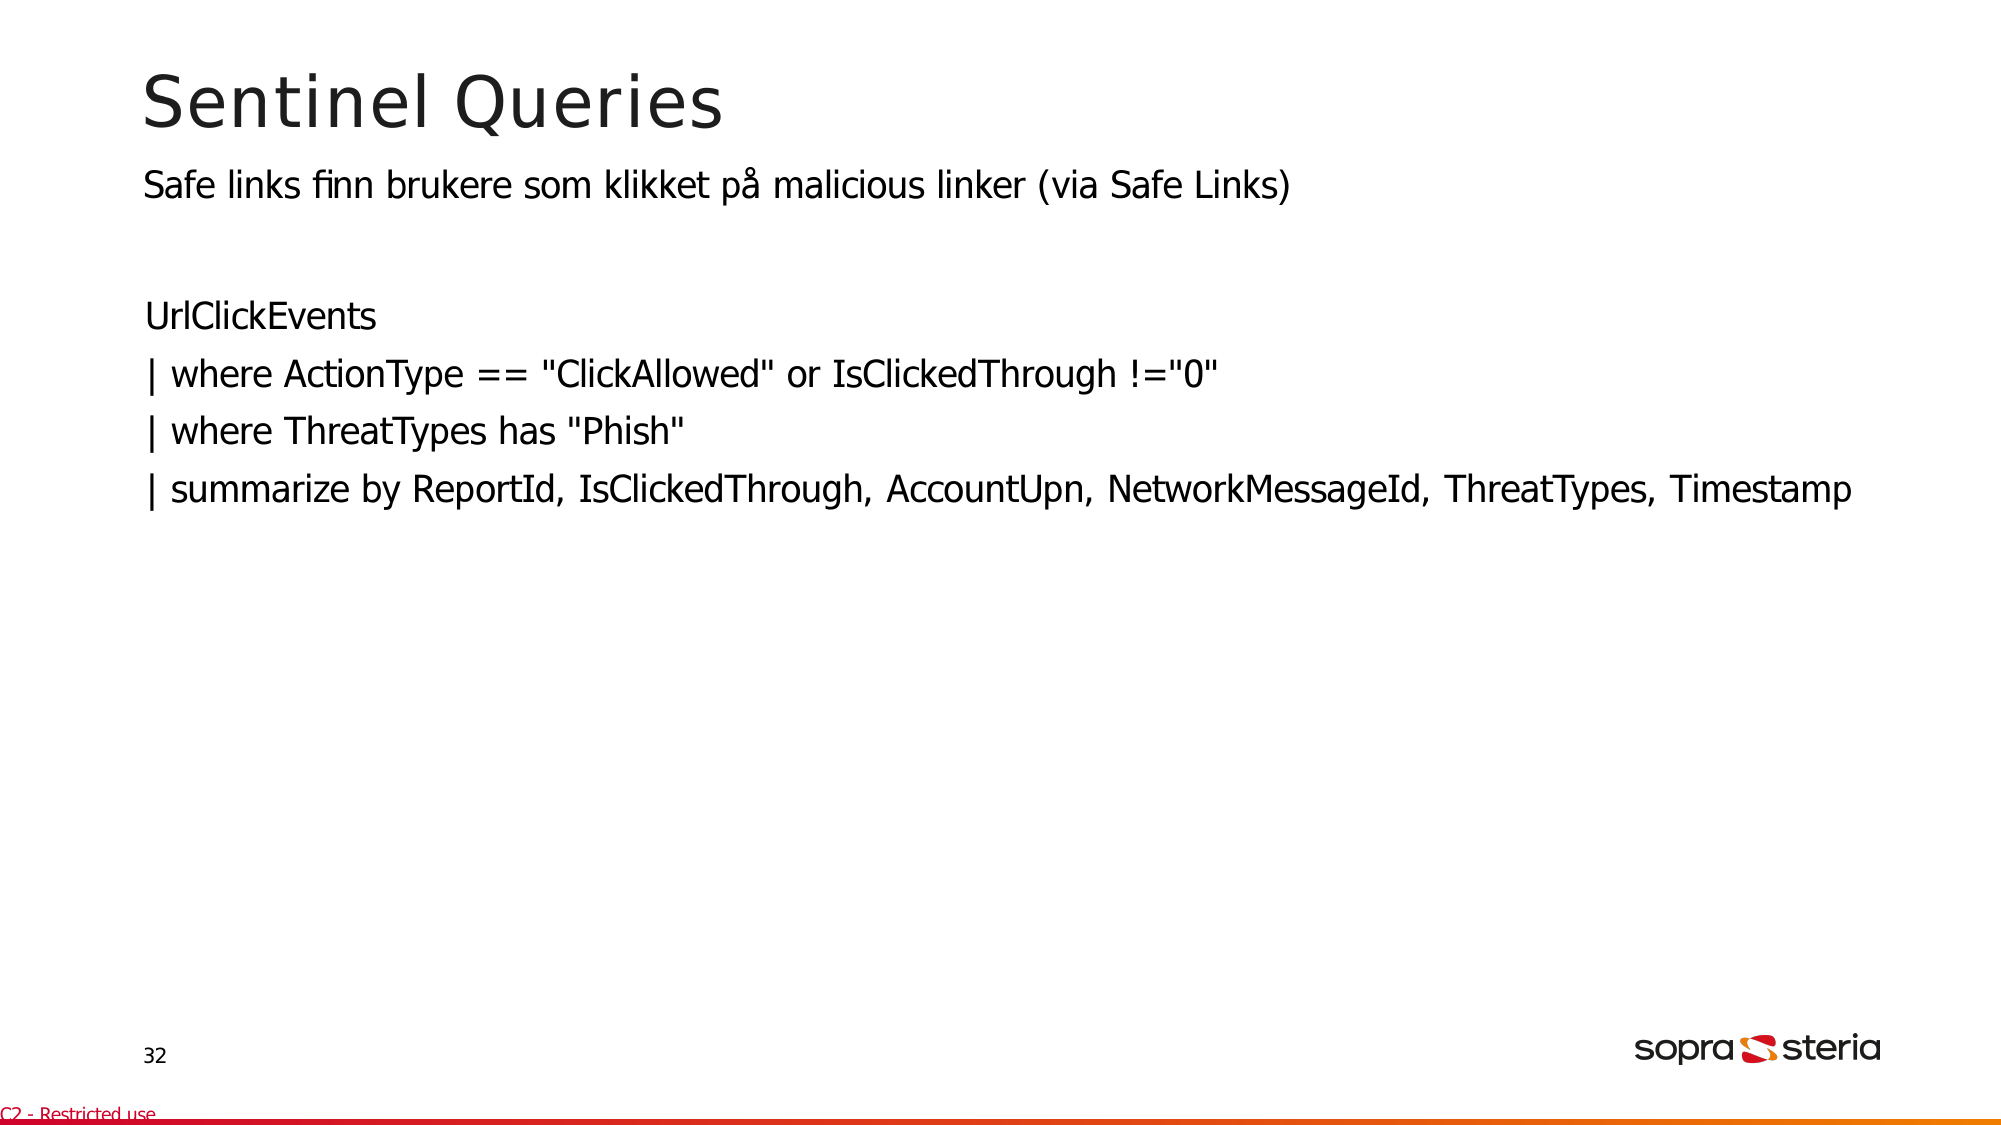

# Sentinel Queries
Safe links finn brukere som klikket på malicious linker (via Safe Links)
UrlClickEvents
| where ActionType == "ClickAllowed" or IsClickedThrough !="0"
| where ThreatTypes has "Phish"
| summarize by ReportId, IsClickedThrough, AccountUpn, NetworkMessageId, ThreatTypes, Timestamp